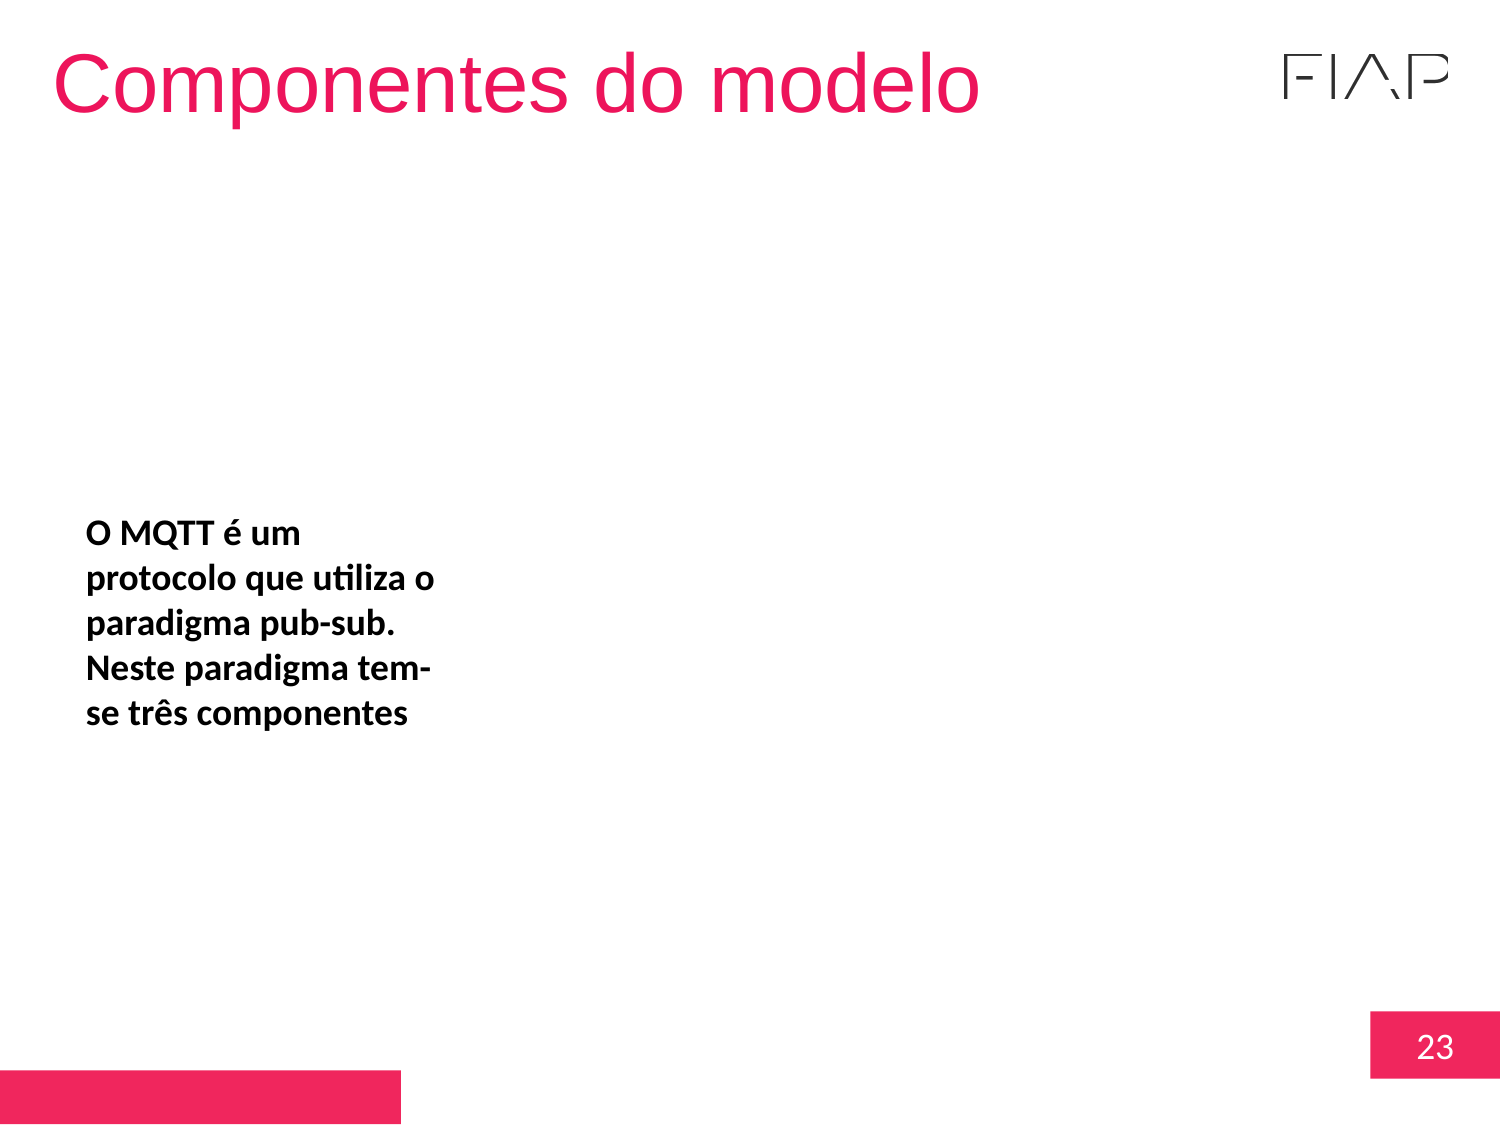

Componentes do modelo
O MQTT é um protocolo que utiliza o paradigma pub-sub.
Neste paradigma tem-se três componentes